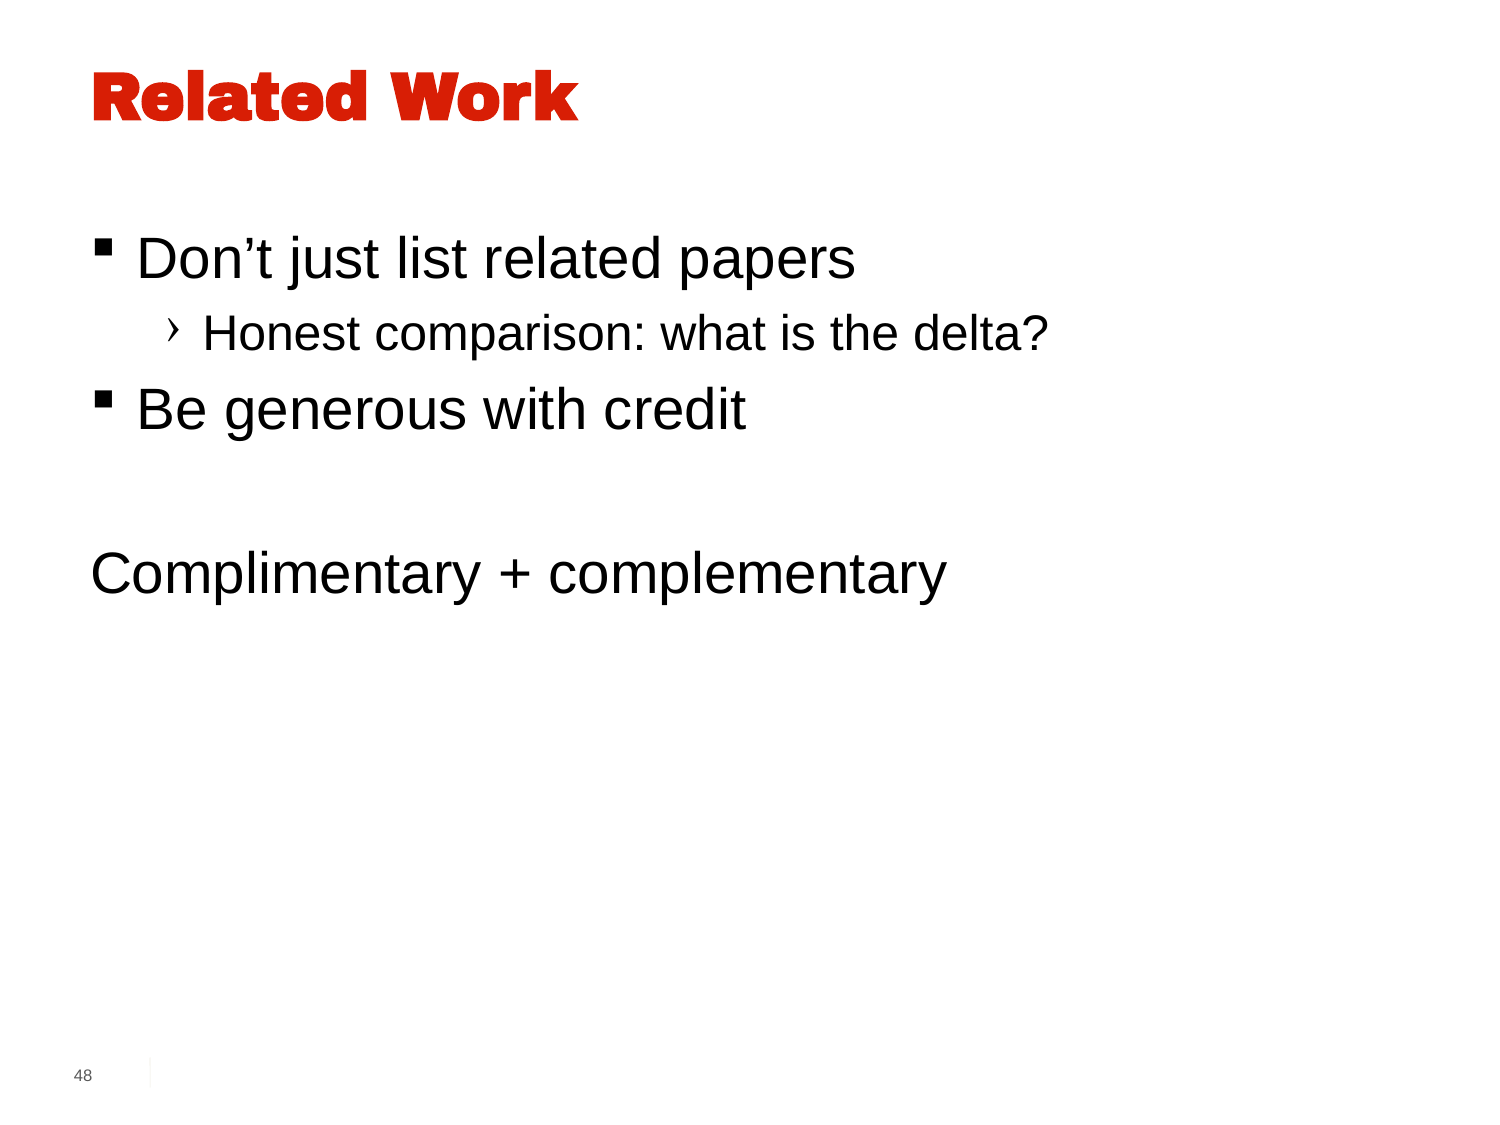

# Related Work
Don’t just list related papers
Honest comparison: what is the delta?
Be generous with credit

Complimentary + complementary
48